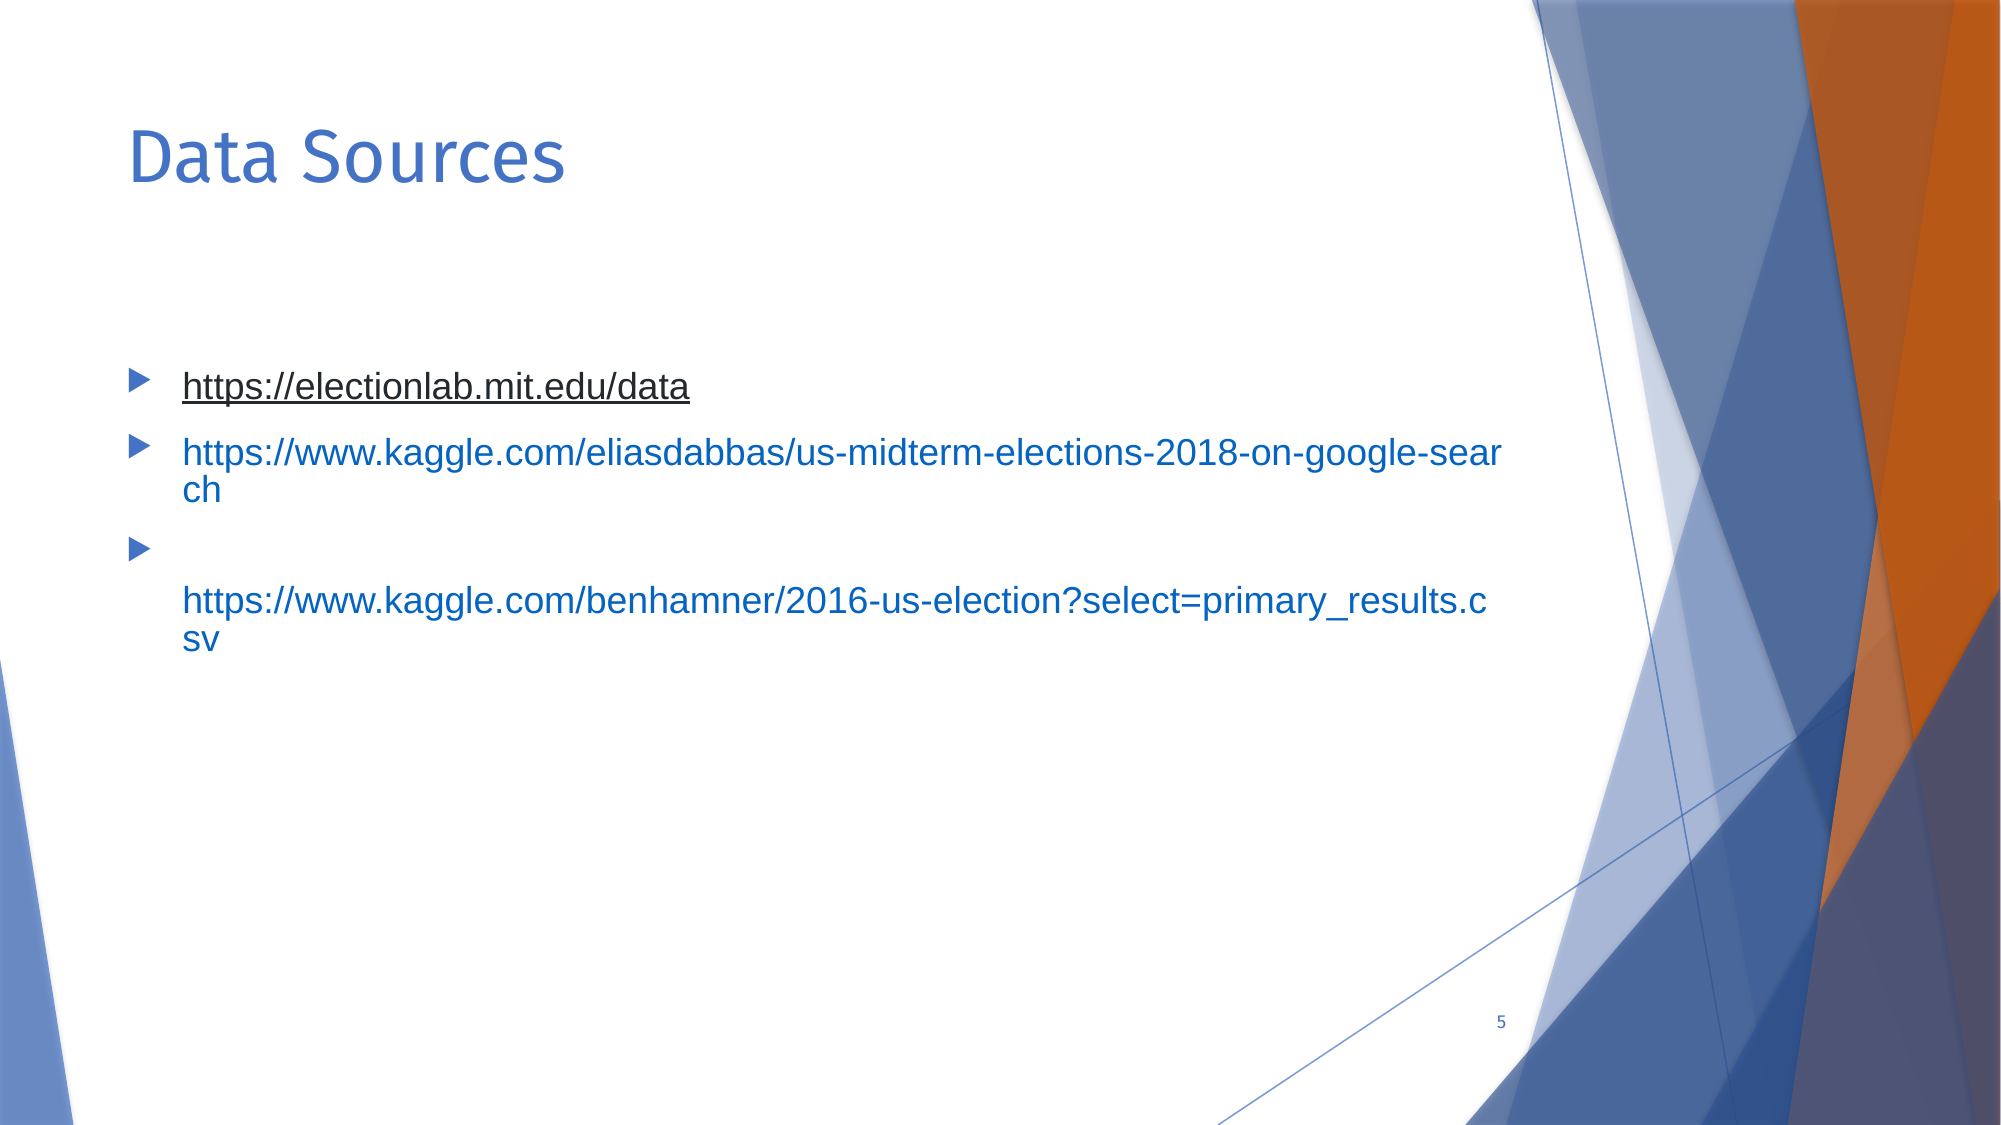

# Data Sources
https://electionlab.mit.edu/data
https://www.kaggle.com/eliasdabbas/us-midterm-elections-2018-on-google-search
 https://www.kaggle.com/benhamner/2016-us-election?select=primary_results.csv
5